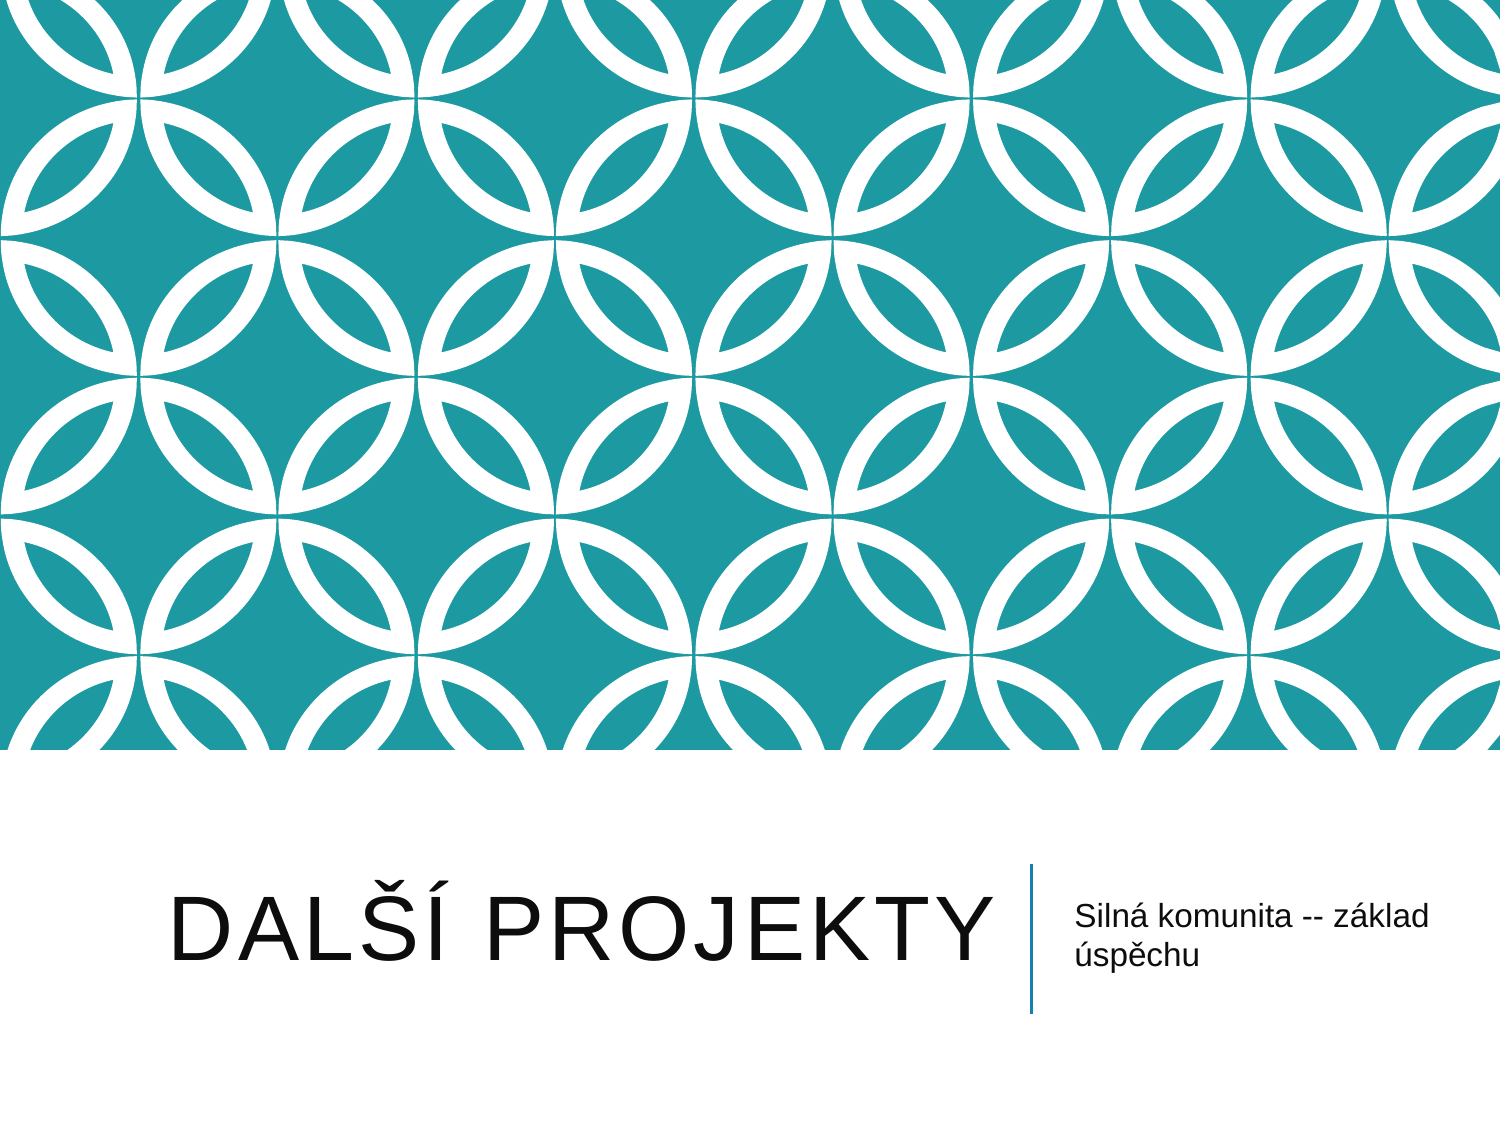

# Další projekty
Silná komunita -- základ úspěchu